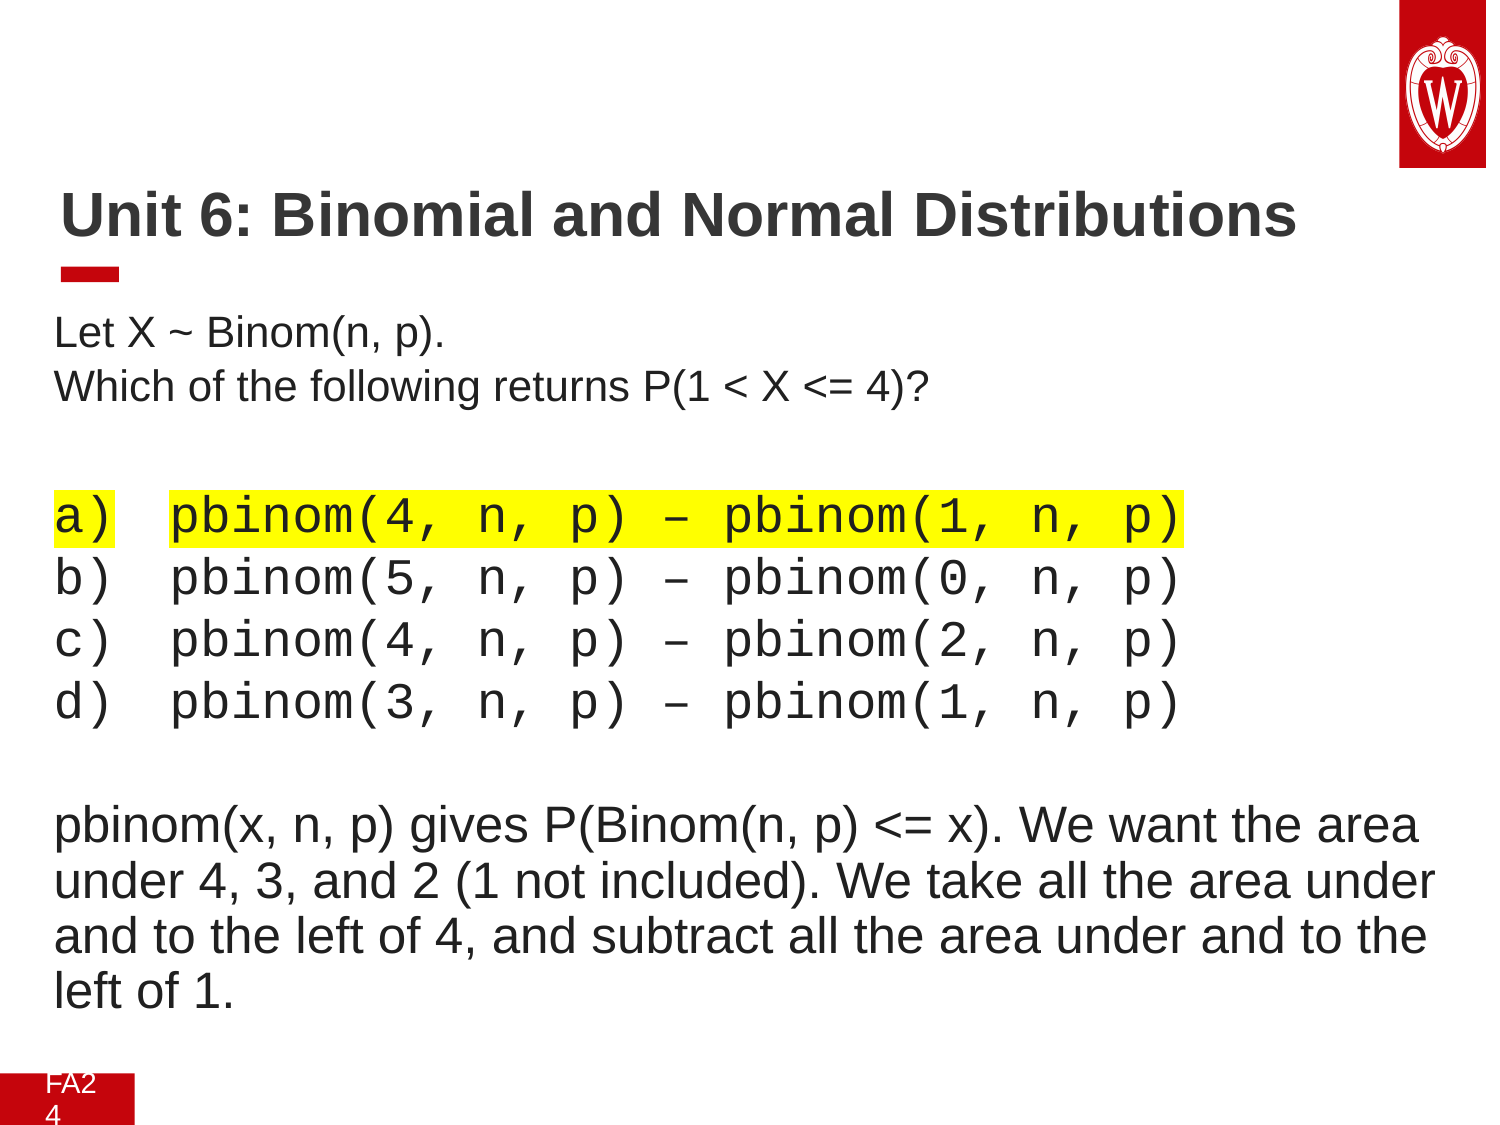

# Unit 6: Binomial and Normal Distributions
Let X ~ Binom(n, p).
Which of the following returns P(1 < X <= 4)?

pbinom(4, n, p) – pbinom(1, n, p)
pbinom(5, n, p) – pbinom(0, n, p)
pbinom(4, n, p) – pbinom(2, n, p)
pbinom(3, n, p) – pbinom(1, n, p)

pbinom(x, n, p) gives P(Binom(n, p) <= x). We want the area under 4, 3, and 2 (1 not included). We take all the area under and to the left of 4, and subtract all the area under and to the left of 1.
FA24